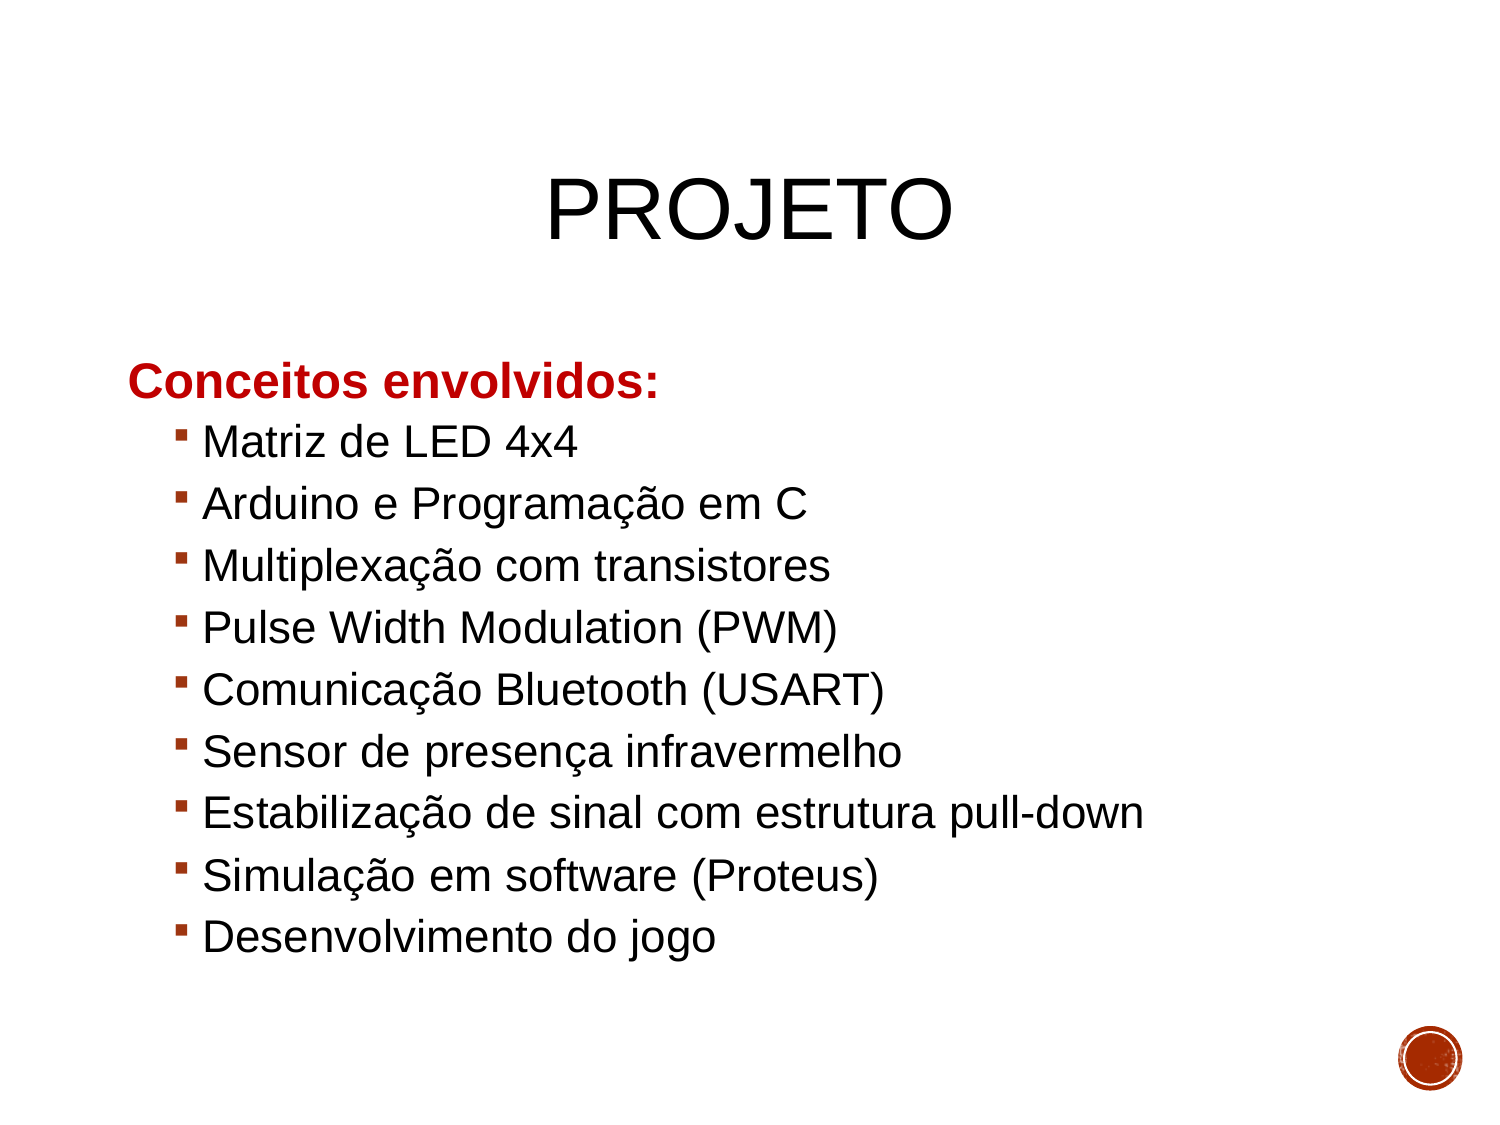

# Projeto
Conceitos envolvidos:
Matriz de LED 4x4
Arduino e Programação em C
Multiplexação com transistores
Pulse Width Modulation (PWM)
Comunicação Bluetooth (USART)
Sensor de presença infravermelho
Estabilização de sinal com estrutura pull-down
Simulação em software (Proteus)
Desenvolvimento do jogo